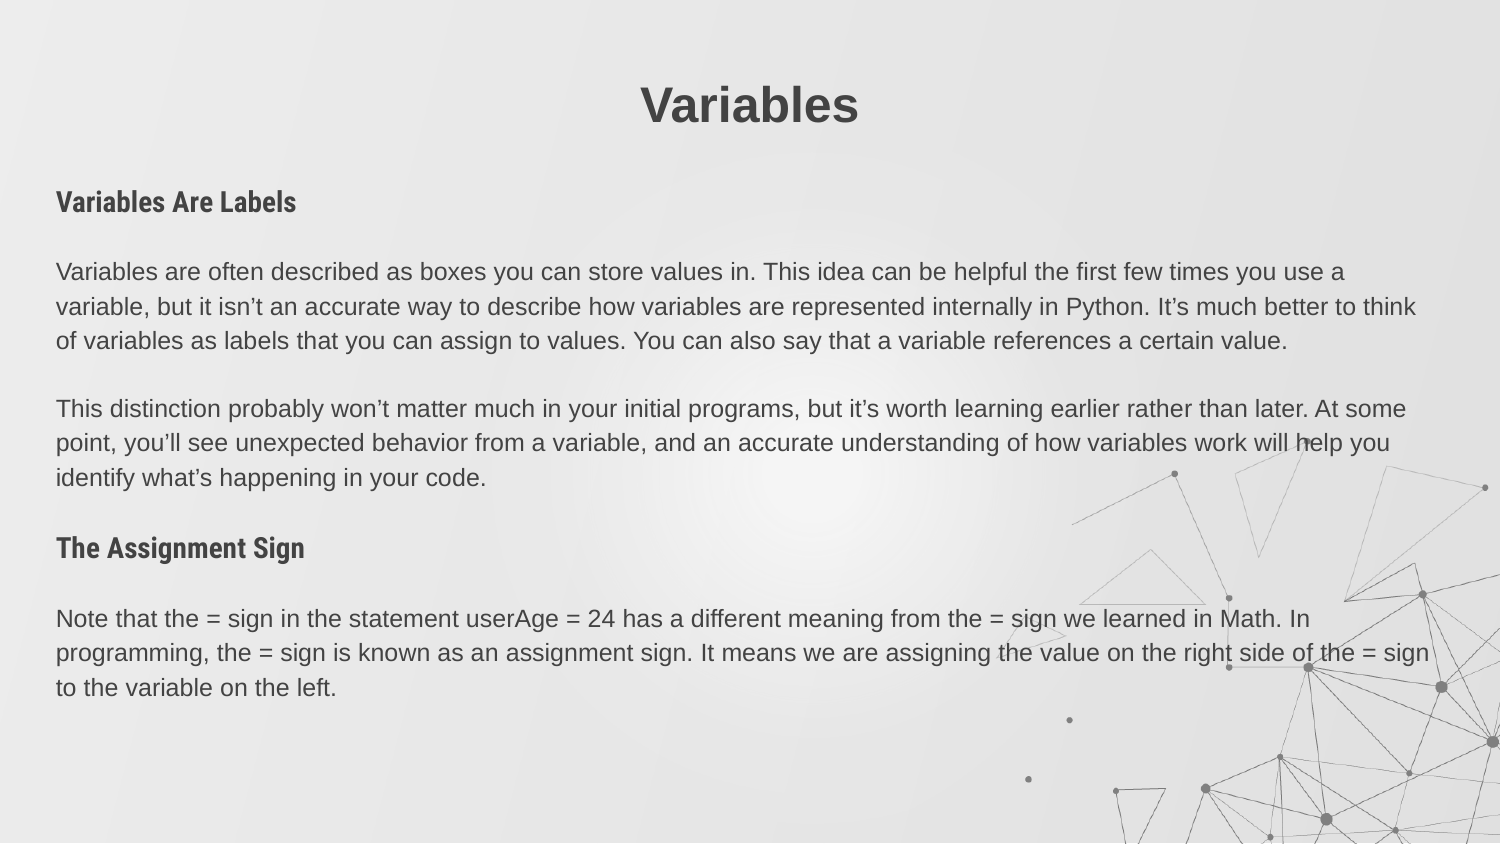

# Variables
Variables Are Labels
Variables are often described as boxes you can store values in. This idea can be helpful the first few times you use a variable, but it isn’t an accurate way to describe how variables are represented internally in Python. It’s much better to think of variables as labels that you can assign to values. You can also say that a variable references a certain value.
This distinction probably won’t matter much in your initial programs, but it’s worth learning earlier rather than later. At some point, you’ll see unexpected behavior from a variable, and an accurate understanding of how variables work will help you identify what’s happening in your code.
The Assignment Sign
Note that the = sign in the statement userAge = 24 has a different meaning from the = sign we learned in Math. In programming, the = sign is known as an assignment sign. It means we are assigning the value on the right side of the = sign to the variable on the left.